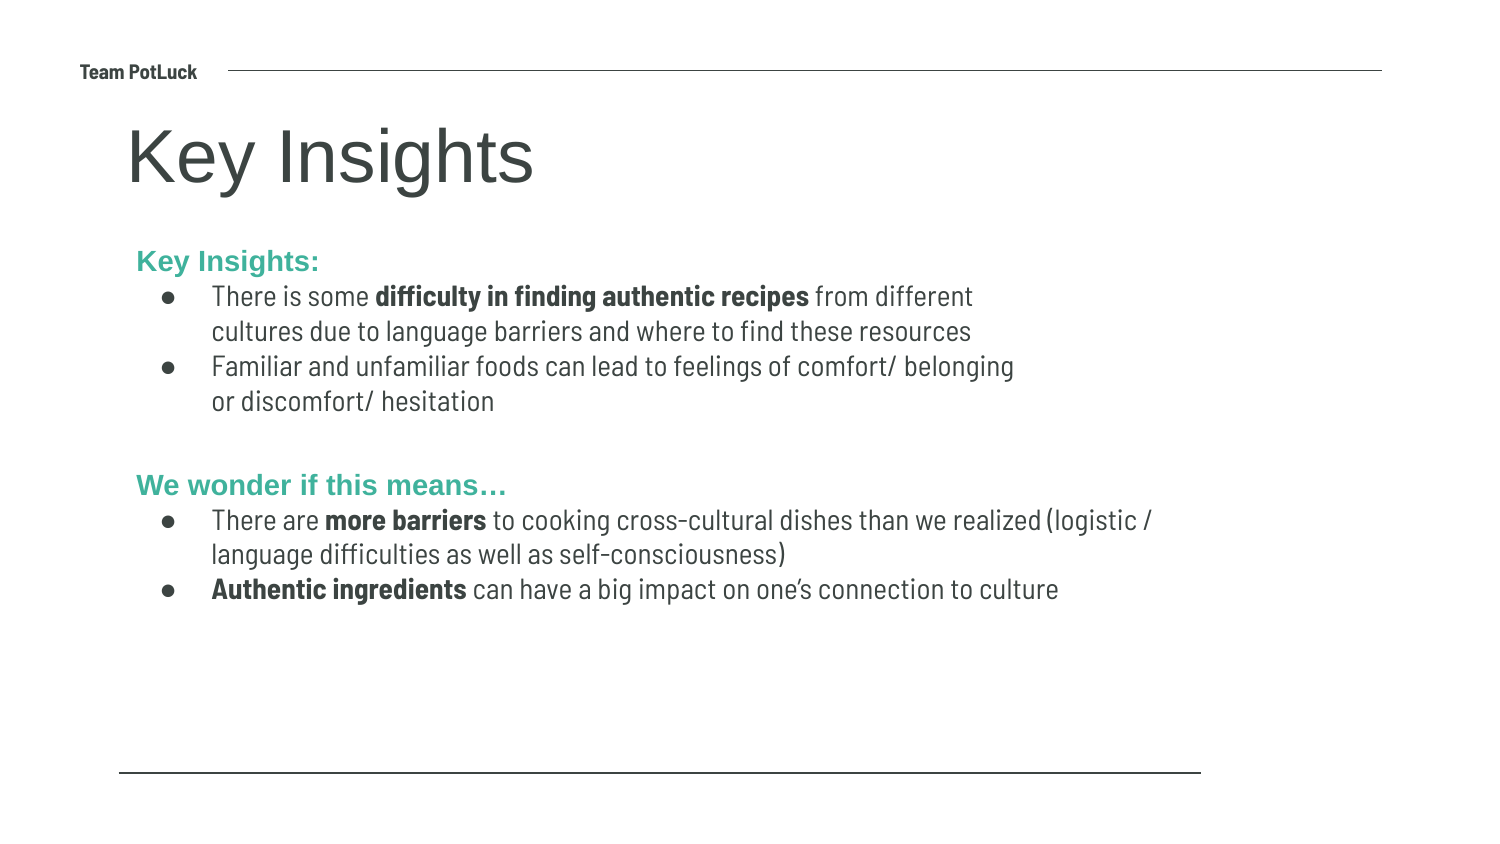

Team PotLuck
Key Insights
Key Insights:
There is some difficulty in finding authentic recipes from different cultures due to language barriers and where to find these resources
Familiar and unfamiliar foods can lead to feelings of comfort/ belonging or discomfort/ hesitation

# We wonder if this means…
There are more barriers to cooking cross-cultural dishes than we realized (logistic / language difficulties as well as self-consciousness)
Authentic ingredients can have a big impact on one’s connection to culture